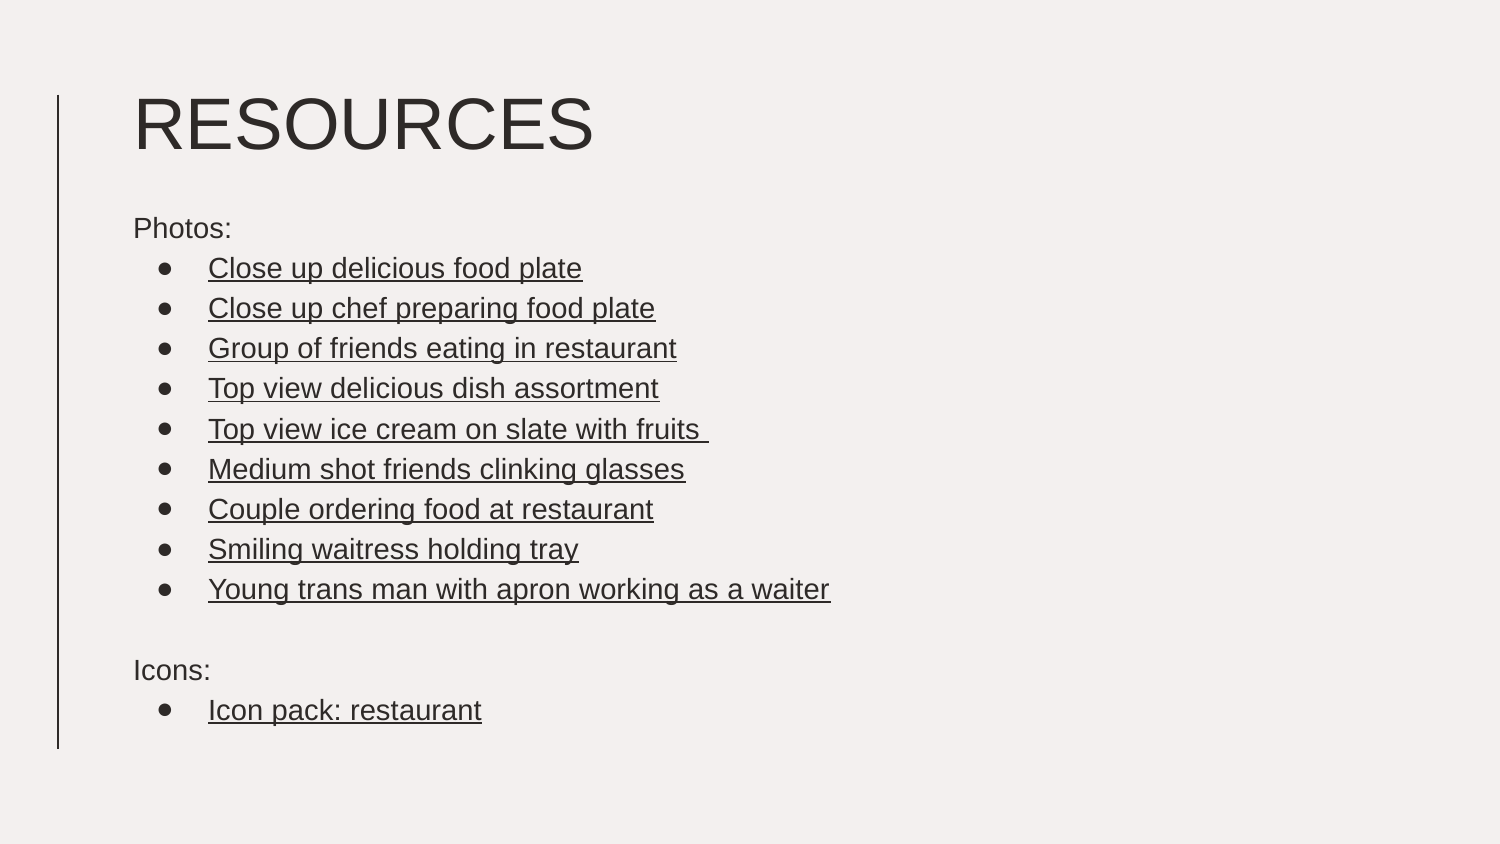

# RESOURCES
Photos:
Close up delicious food plate
Close up chef preparing food plate
Group of friends eating in restaurant
Top view delicious dish assortment
Top view ice cream on slate with fruits
Medium shot friends clinking glasses
Couple ordering food at restaurant
Smiling waitress holding tray
Young trans man with apron working as a waiter

Icons:
Icon pack: restaurant